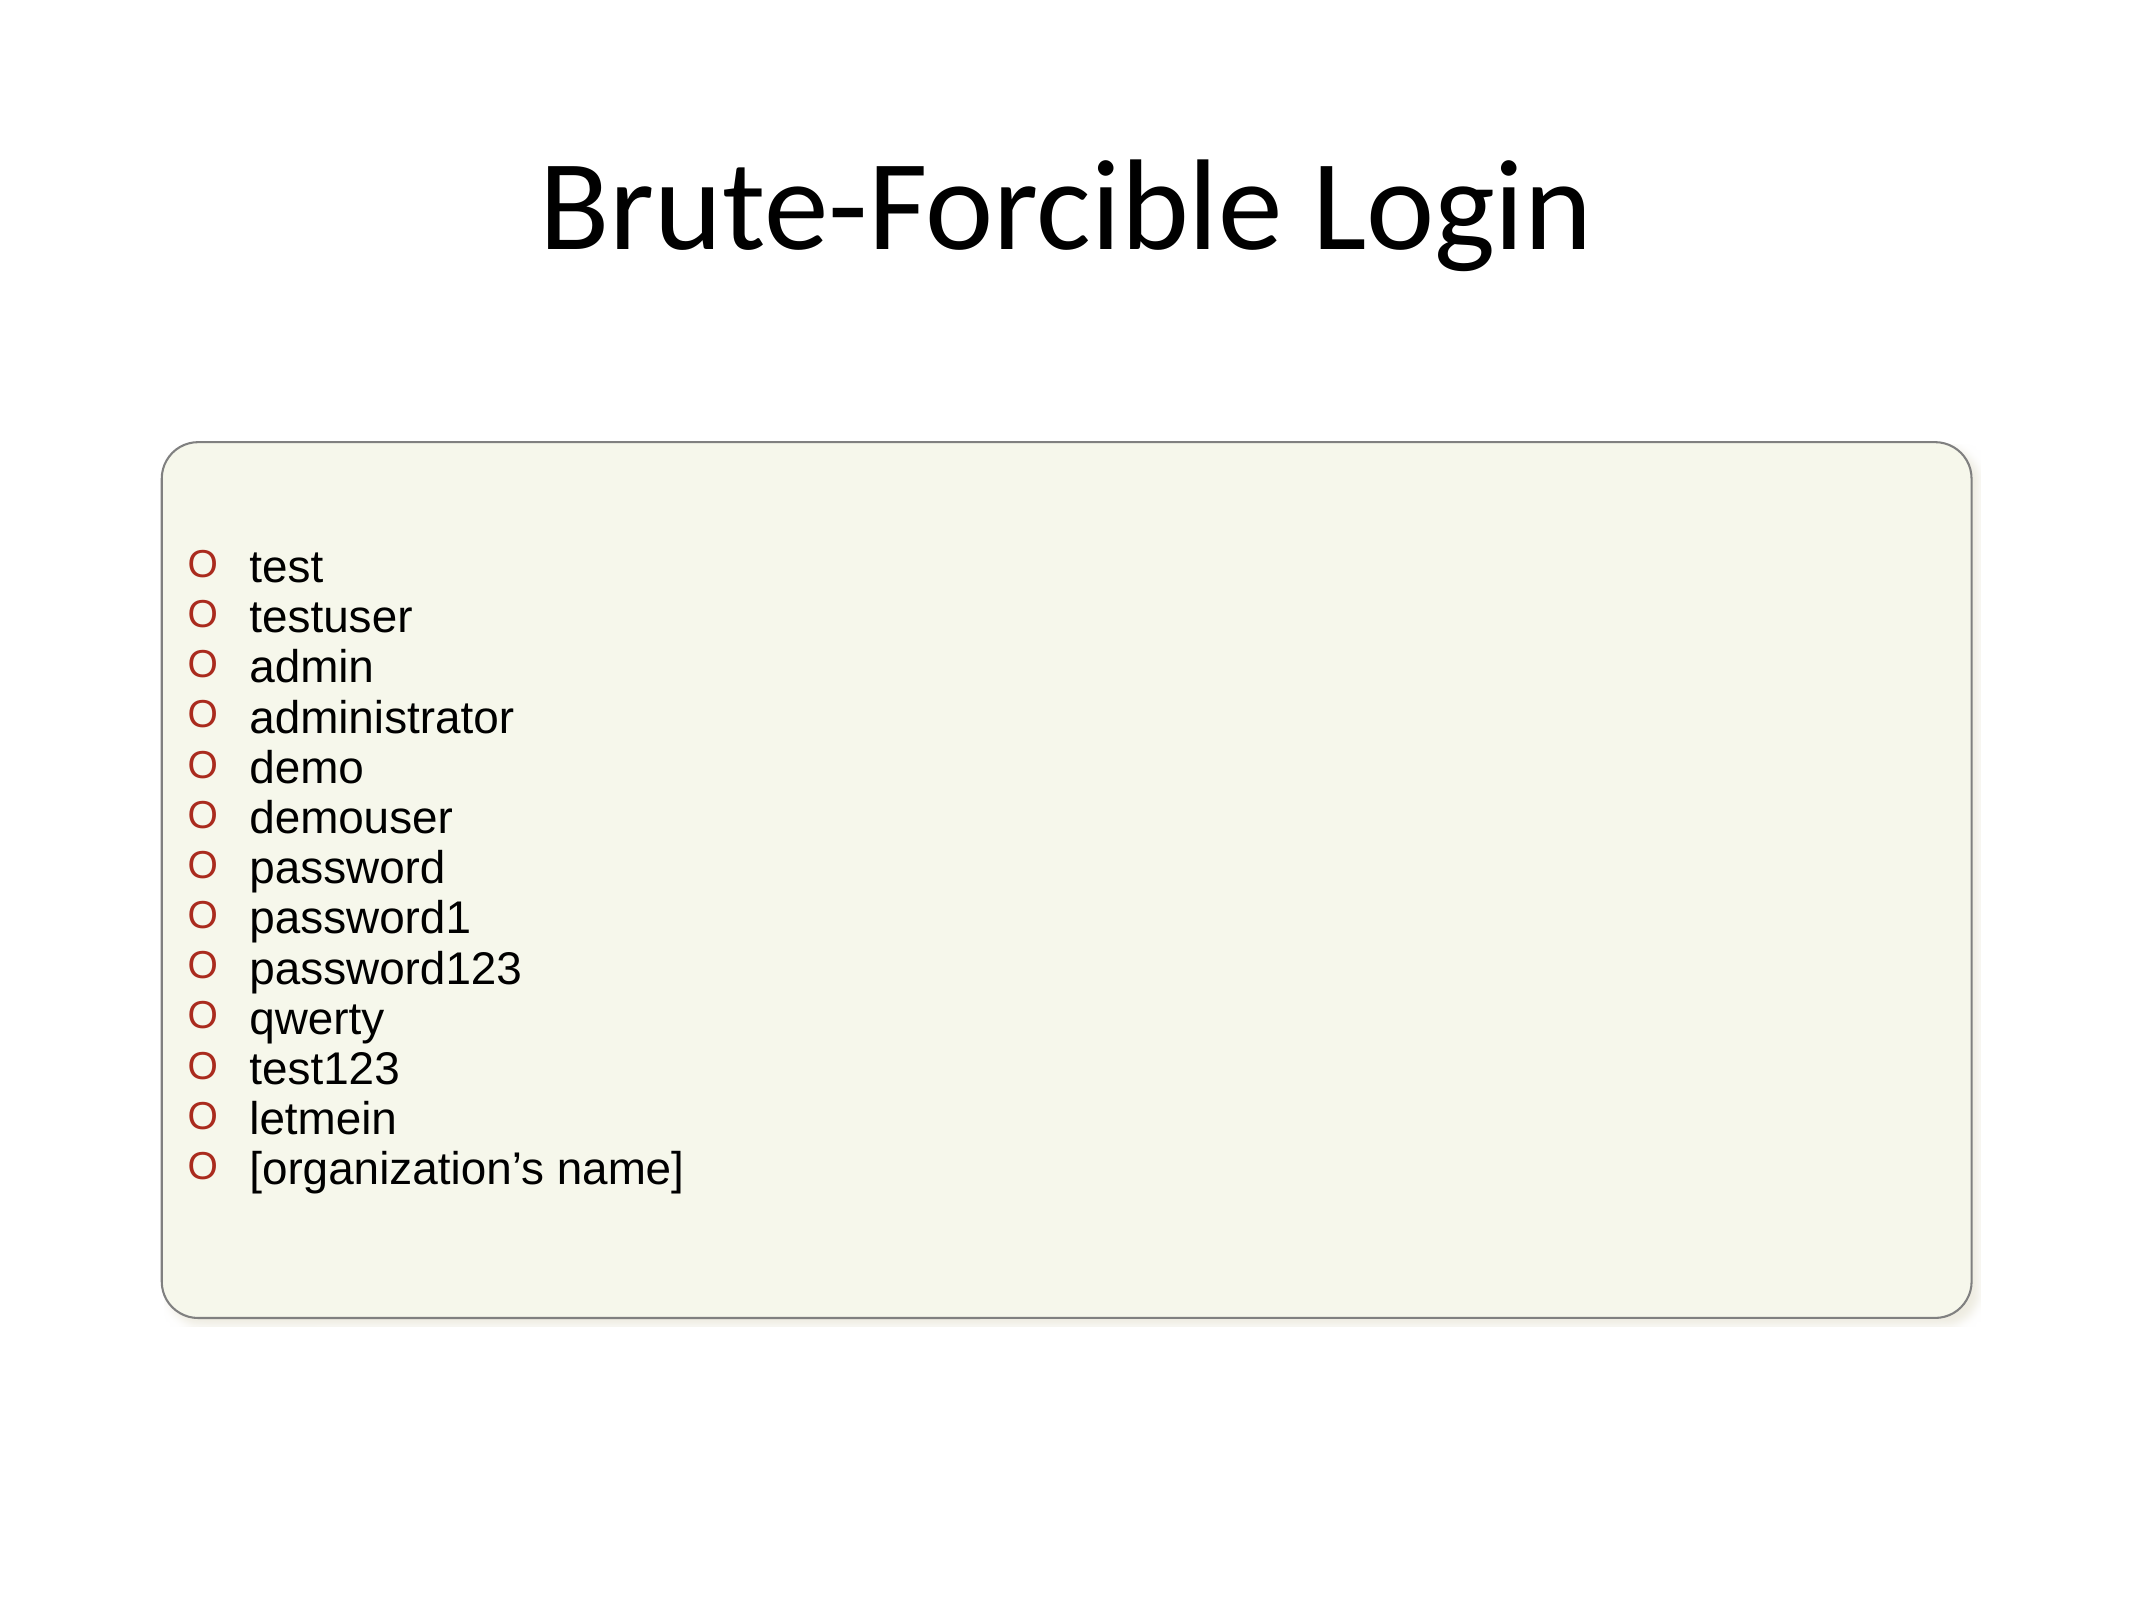

# Brute-Forcible Login

test
testuser
admin
administrator
demo
demouser
password
password1
password123
qwerty
test123
letmein
[organization’s name]